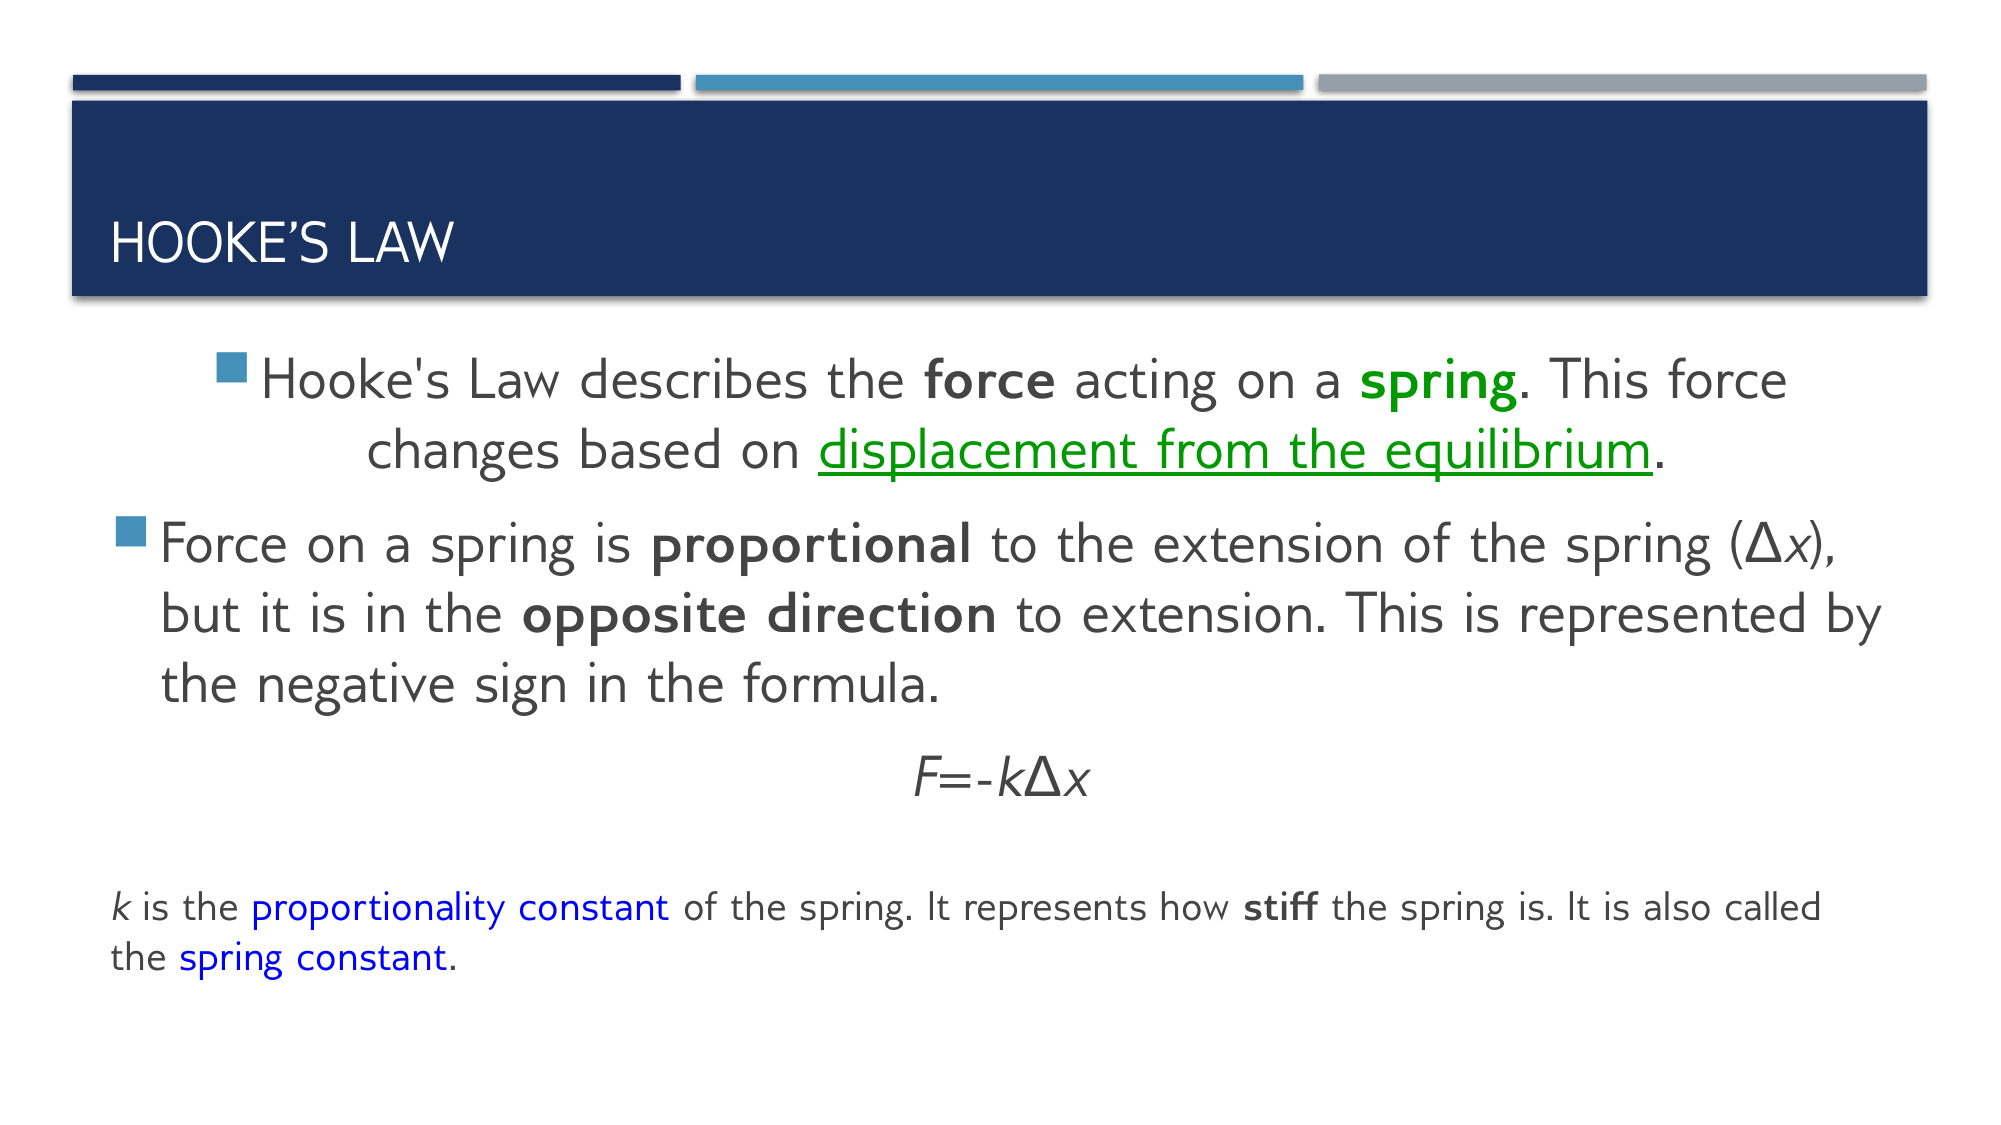

# Hooke’s Law
Hooke's Law describes the force acting on a spring. This force changes based on displacement from the equilibrium.
Force on a spring is proportional to the extension of the spring (Δx), but it is in the opposite direction to extension. This is represented by the negative sign in the formula.
F=−kΔx
k is the proportionality constant of the spring. It represents how stiff the spring is. It is also called the spring constant.